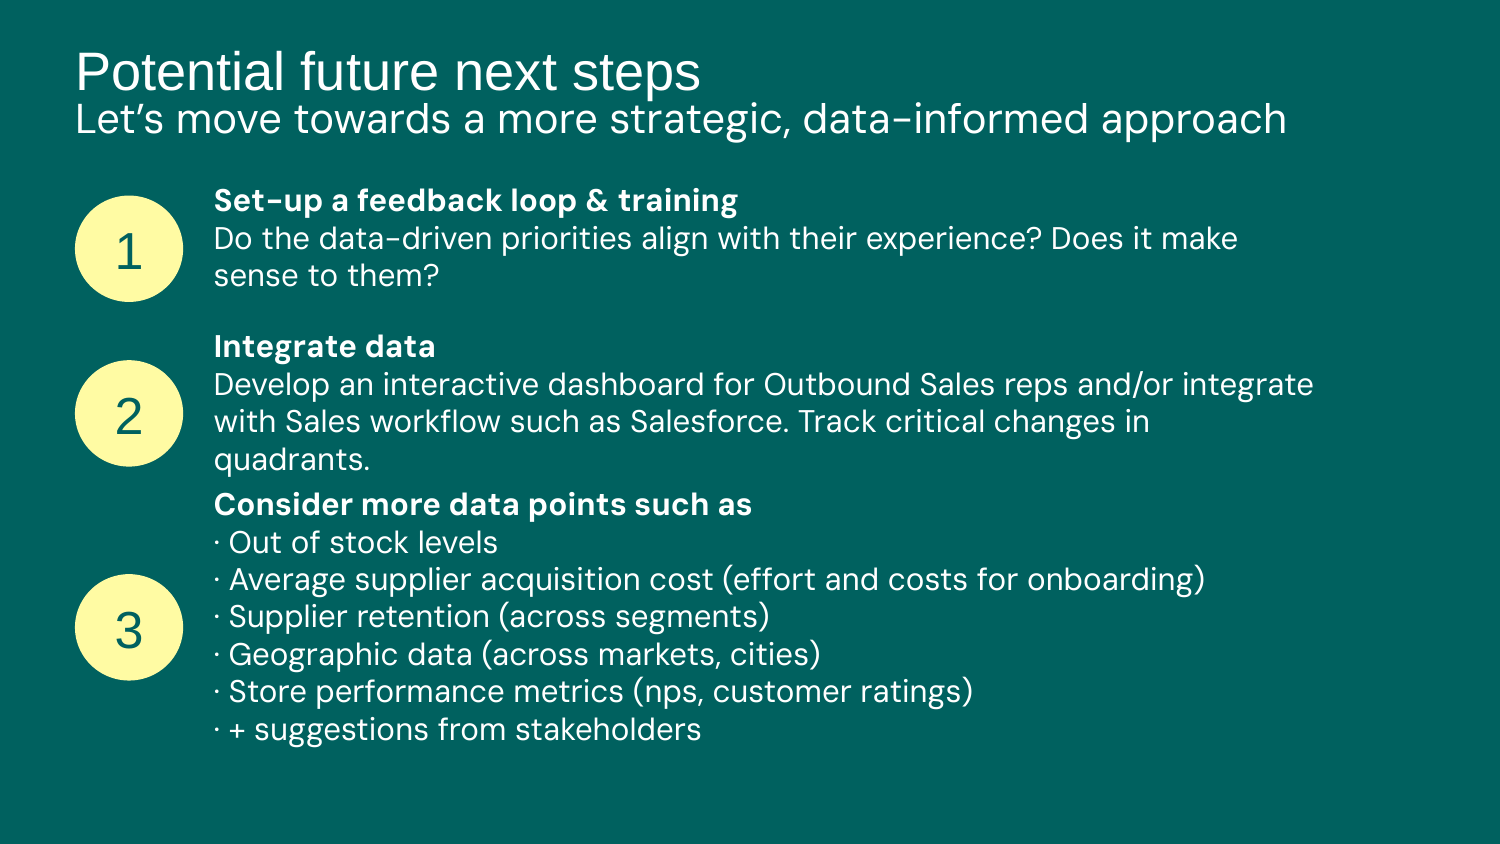

Potential future next steps
Let’s move towards a more strategic, data-informed approach
Set-up a feedback loop & training
Do the data-driven priorities align with their experience? Does it make sense to them?
1
Integrate data
Develop an interactive dashboard for Outbound Sales reps and/or integrate with Sales workflow such as Salesforce. Track critical changes in quadrants.
2
Consider more data points such as
· Out of stock levels
· Average supplier acquisition cost (effort and costs for onboarding)
· Supplier retention (across segments)
· Geographic data (across markets, cities)
· Store performance metrics (nps, customer ratings)
· + suggestions from stakeholders
3